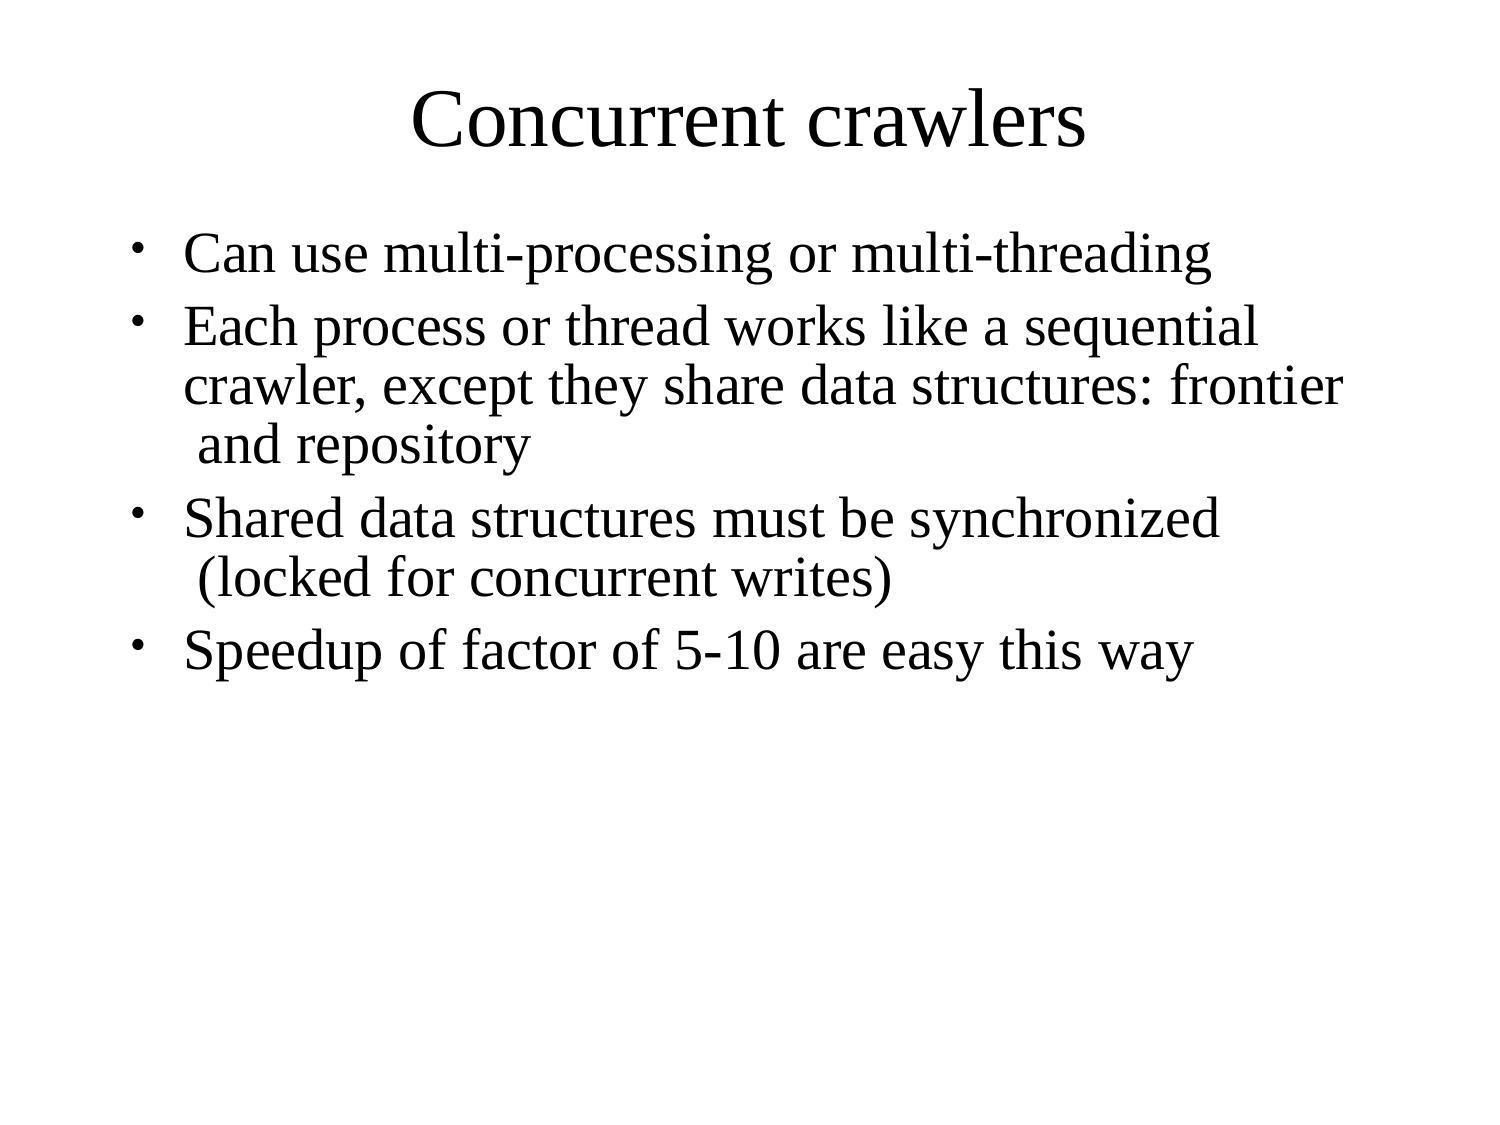

# Concurrent crawlers
Can use multi-processing or multi-threading
Each process or thread works like a sequential  crawler, except they share data structures: frontier  and repository
Shared data structures must be synchronized  (locked for concurrent writes)
Speedup of factor of 5-10 are easy this way